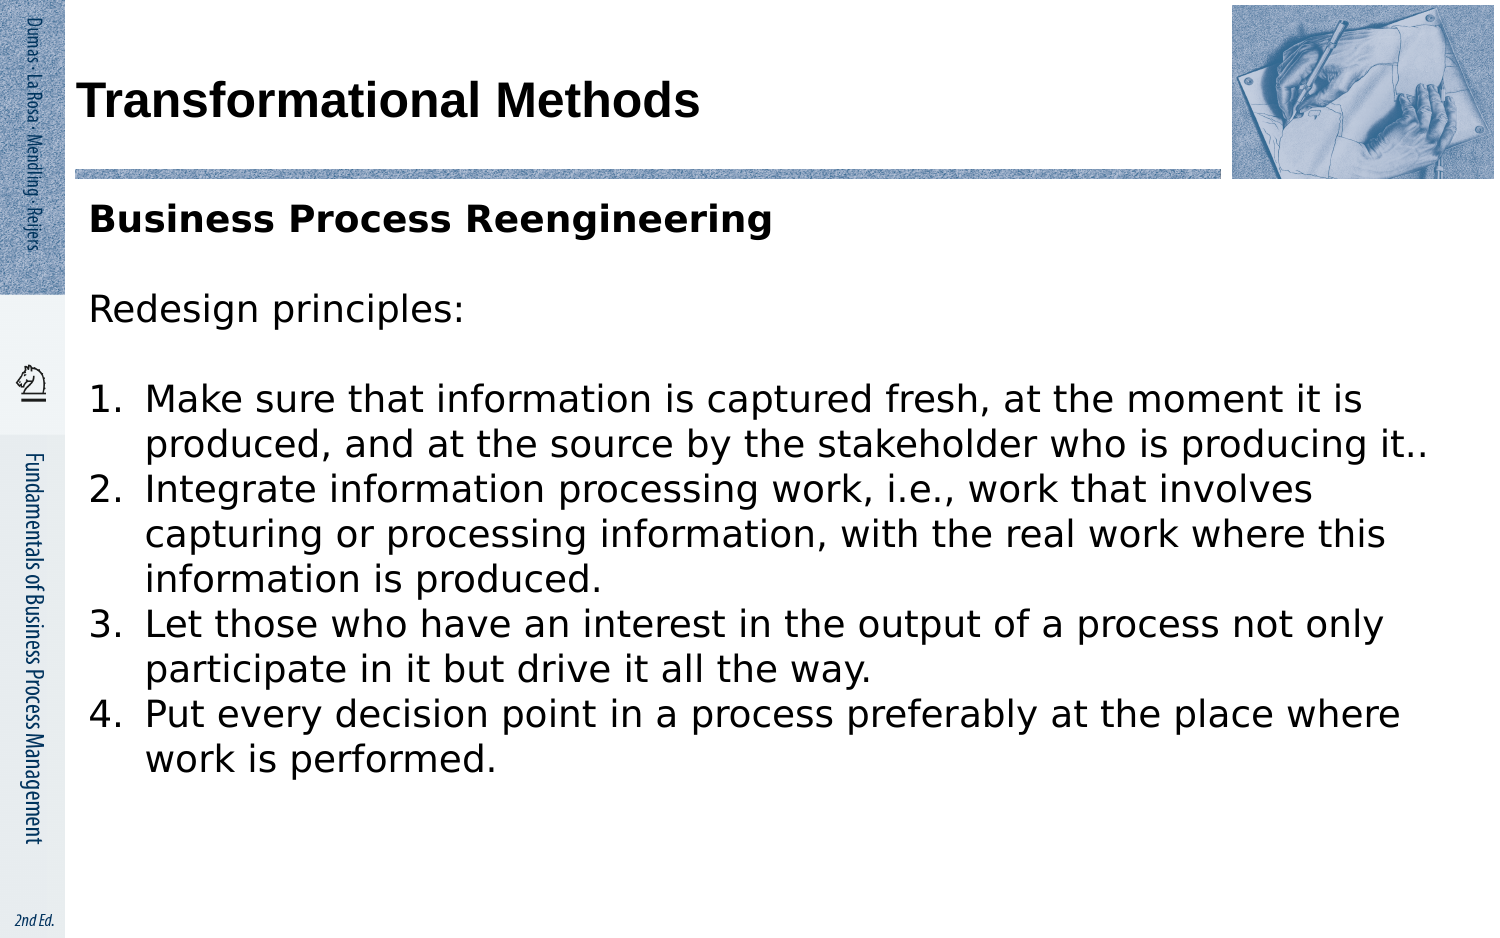

# Transformational Methods
Business Process Reengineering

Redesign principles:

Make sure that information is captured fresh, at the moment it is produced, and at the source by the stakeholder who is producing it..
Integrate information processing work, i.e., work that involves capturing or processing information, with the real work where this information is produced.
Let those who have an interest in the output of a process not only participate in it but drive it all the way.
Put every decision point in a process preferably at the place where work is performed.